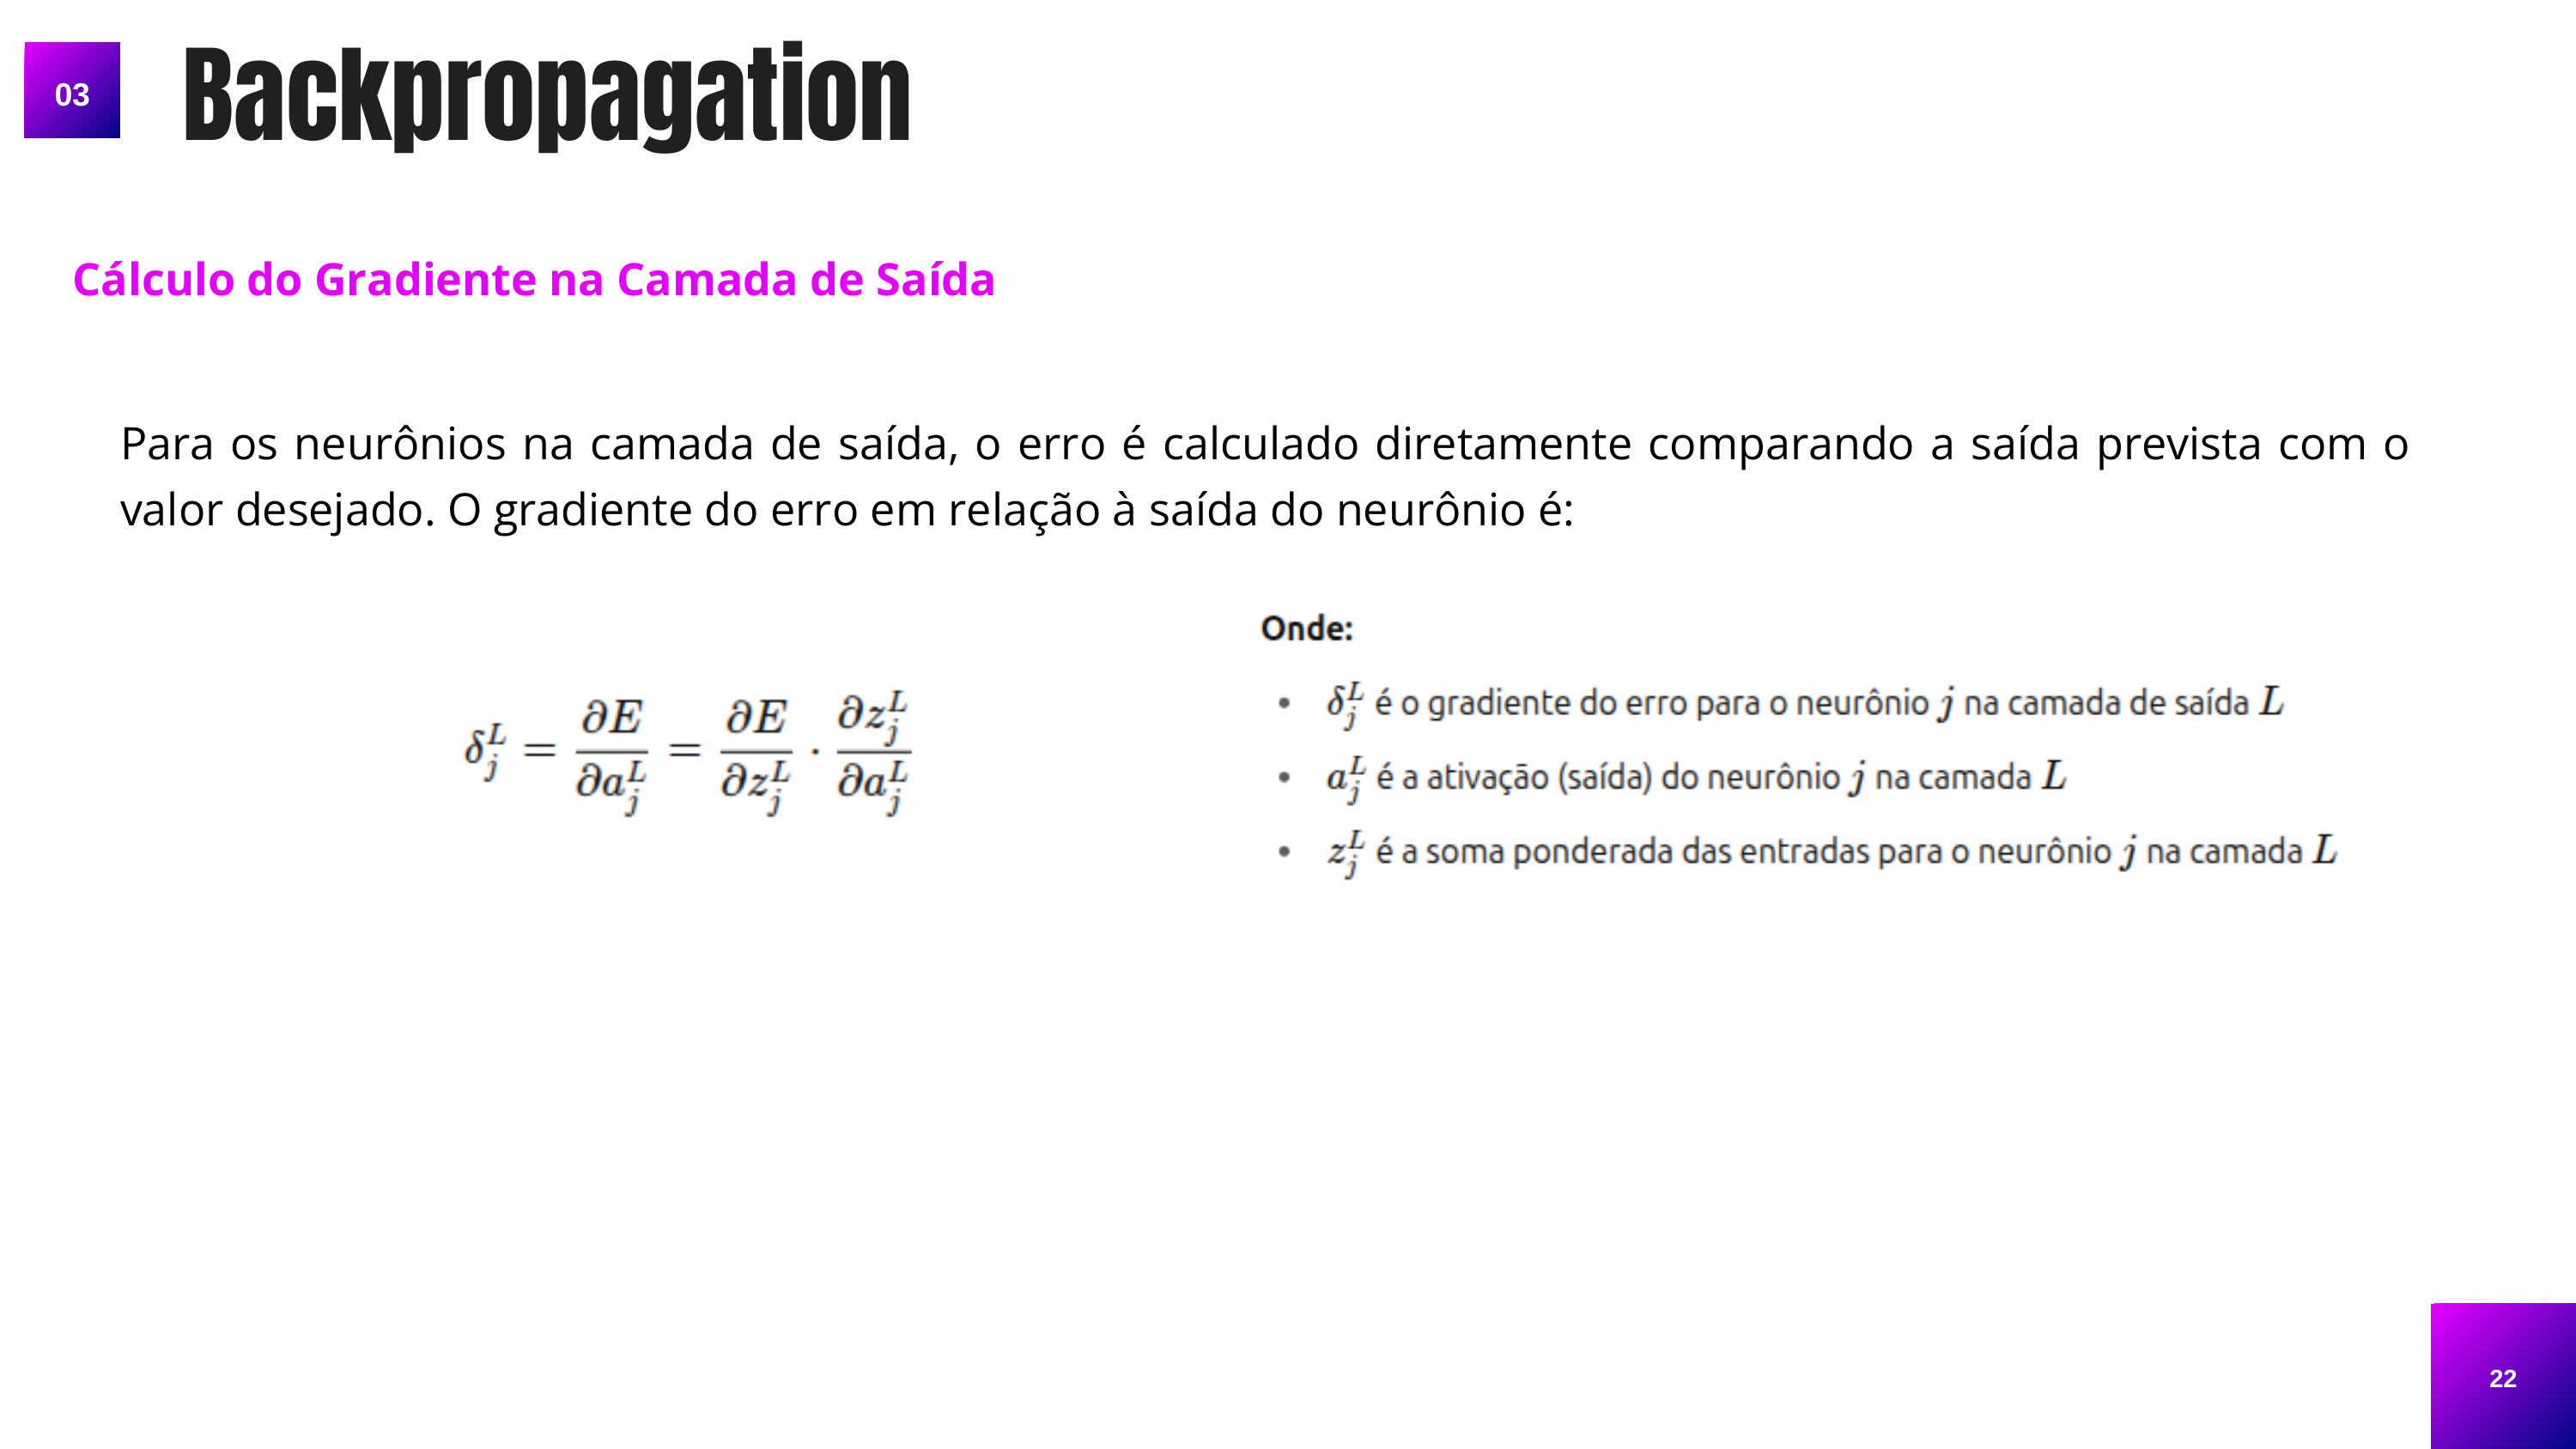

Backpropagation

03
Cálculo do Gradiente na Camada de Saída

Para os neurônios na camada de saída, o erro é calculado diretamente comparando a saída prevista com o valor desejado. O gradiente do erro em relação à saída do neurônio é:

22